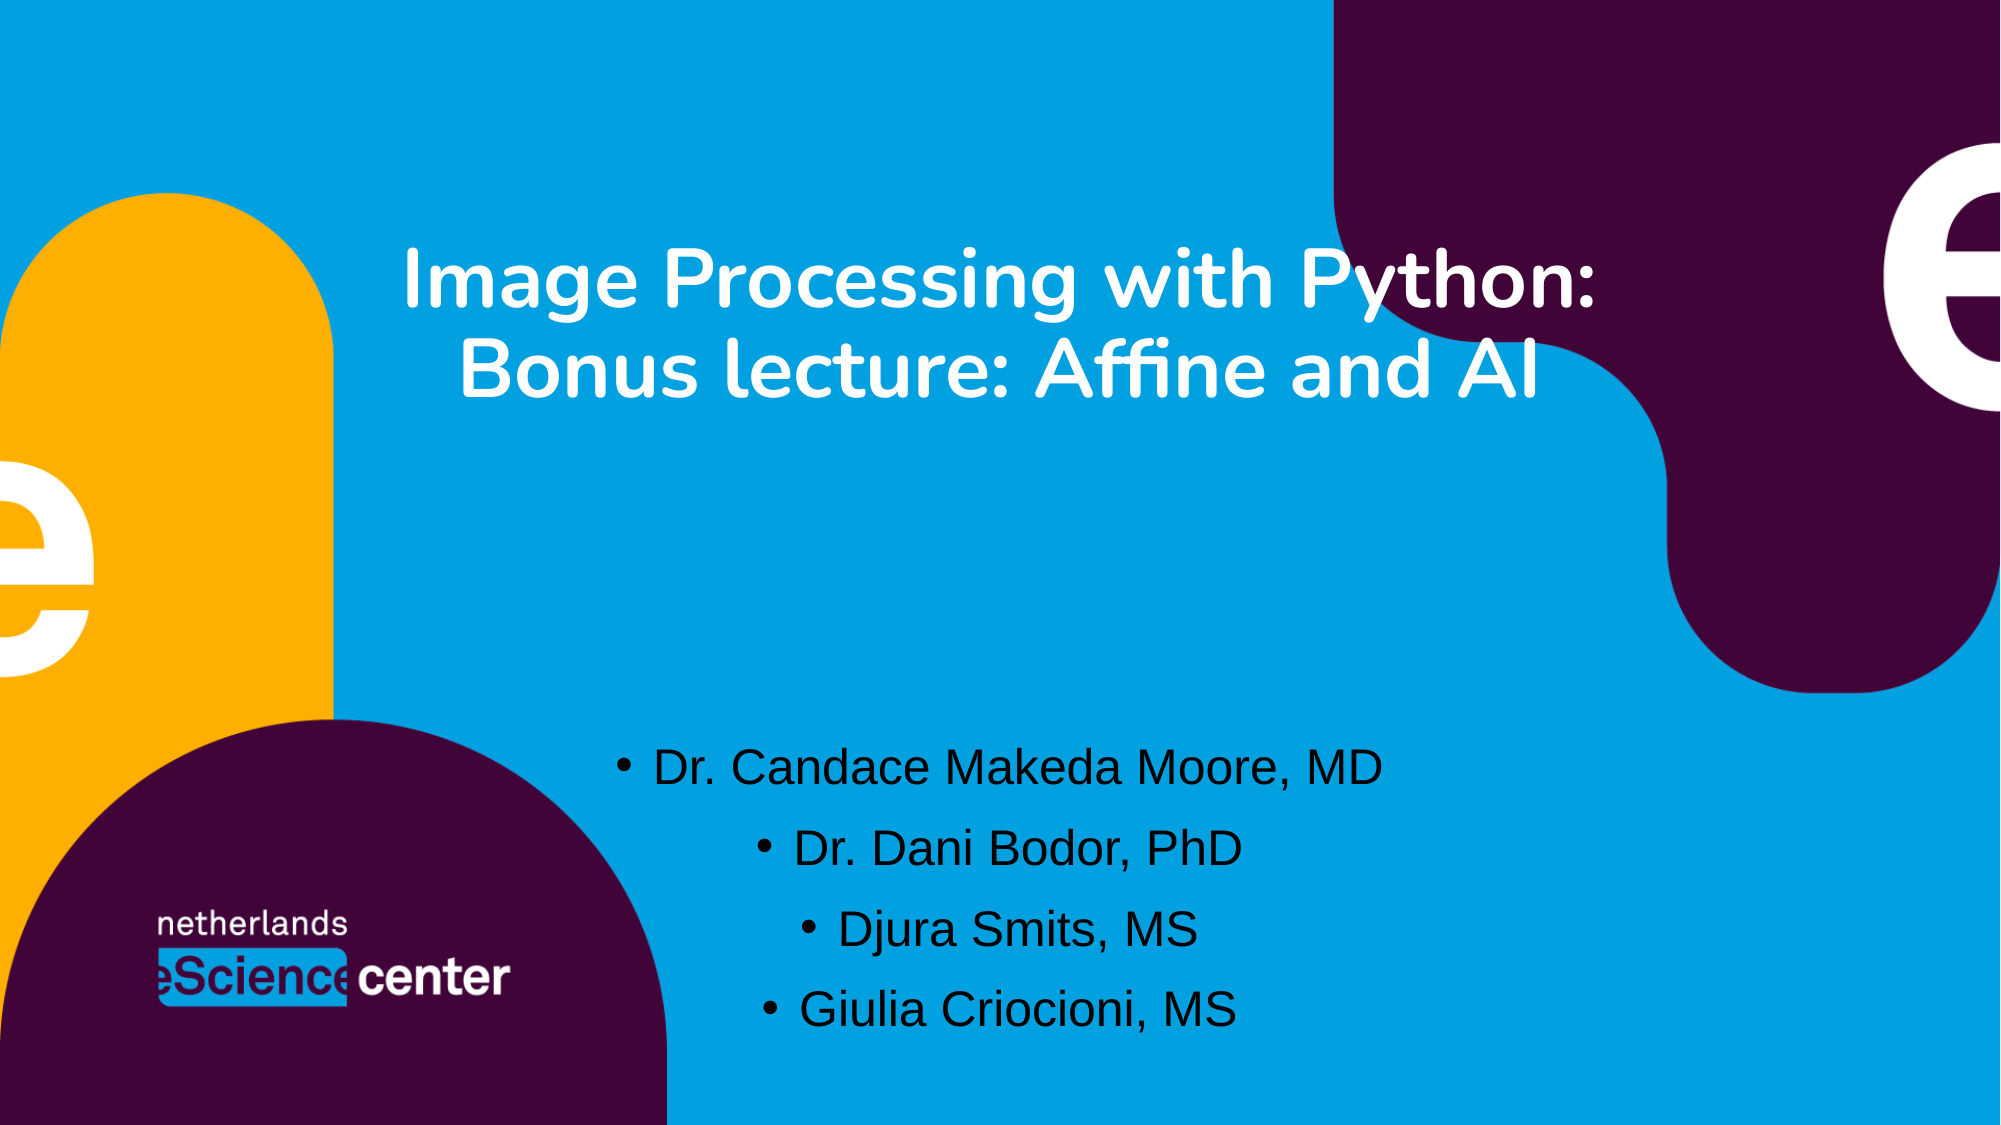

# Image Processing with Python: Bonus lecture: Affine and AI
Dr. Candace Makeda Moore, MD
Dr. Dani Bodor, PhD
Djura Smits, MS
Giulia Criocioni, MS